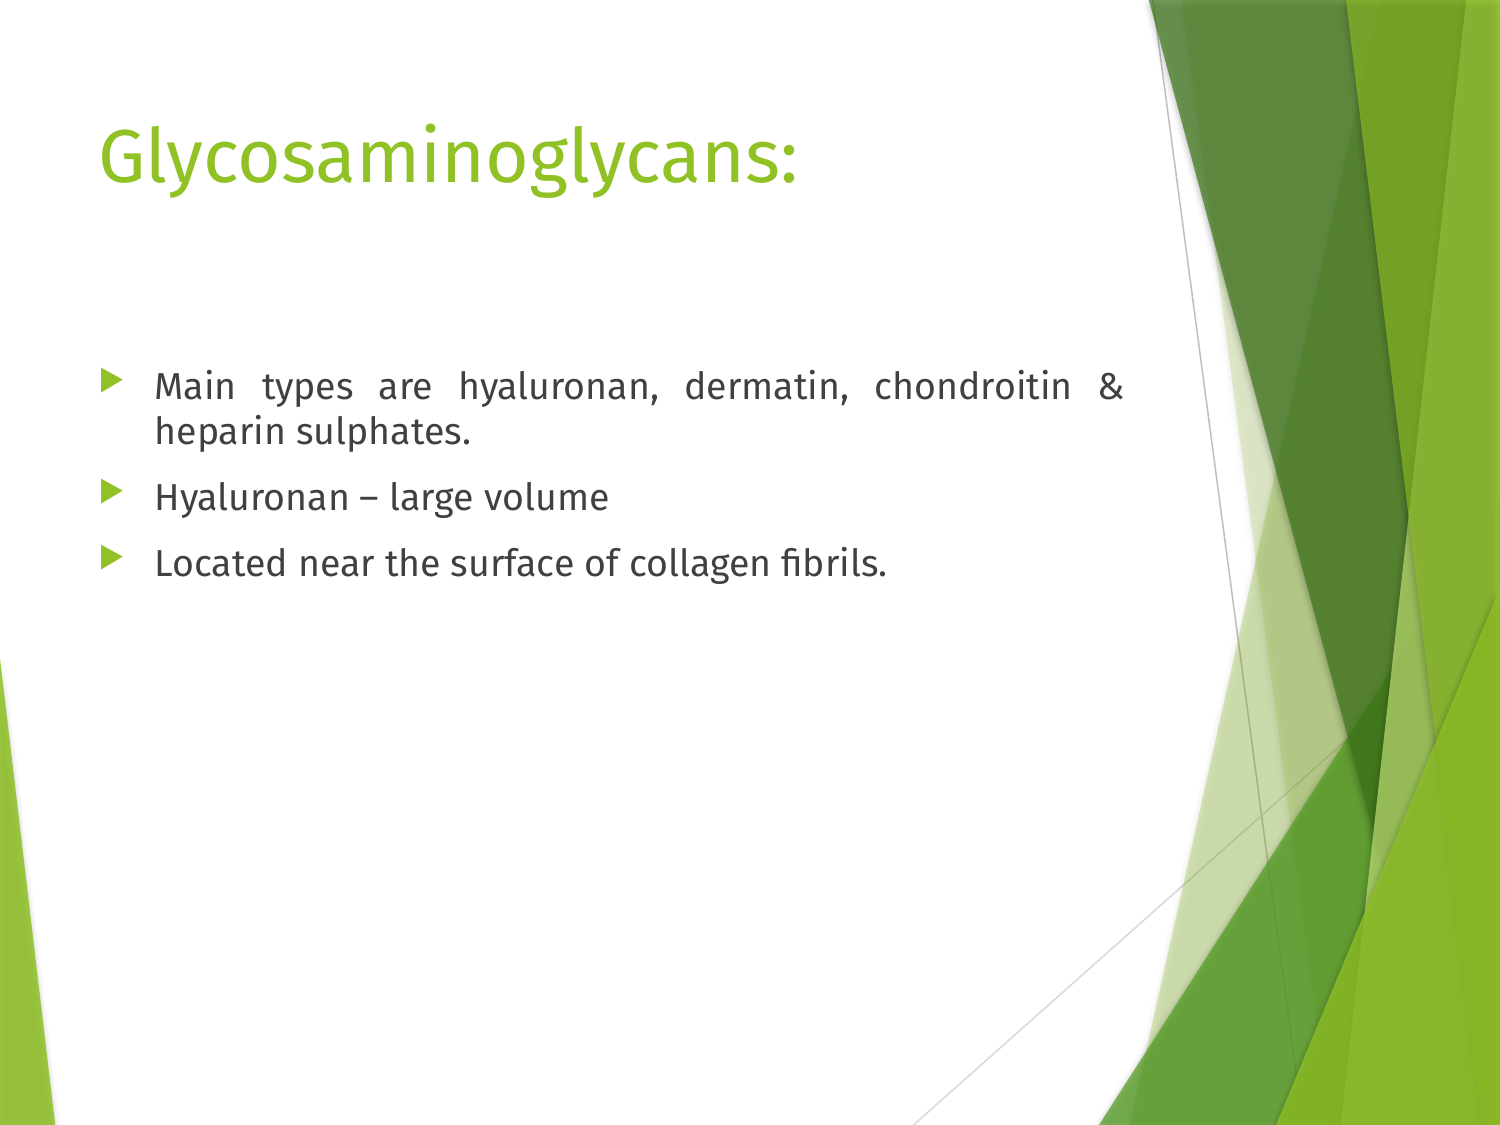

# Glycosaminoglycans:
Main types are hyaluronan, dermatin, chondroitin & heparin sulphates.
Hyaluronan – large volume
Located near the surface of collagen fibrils.